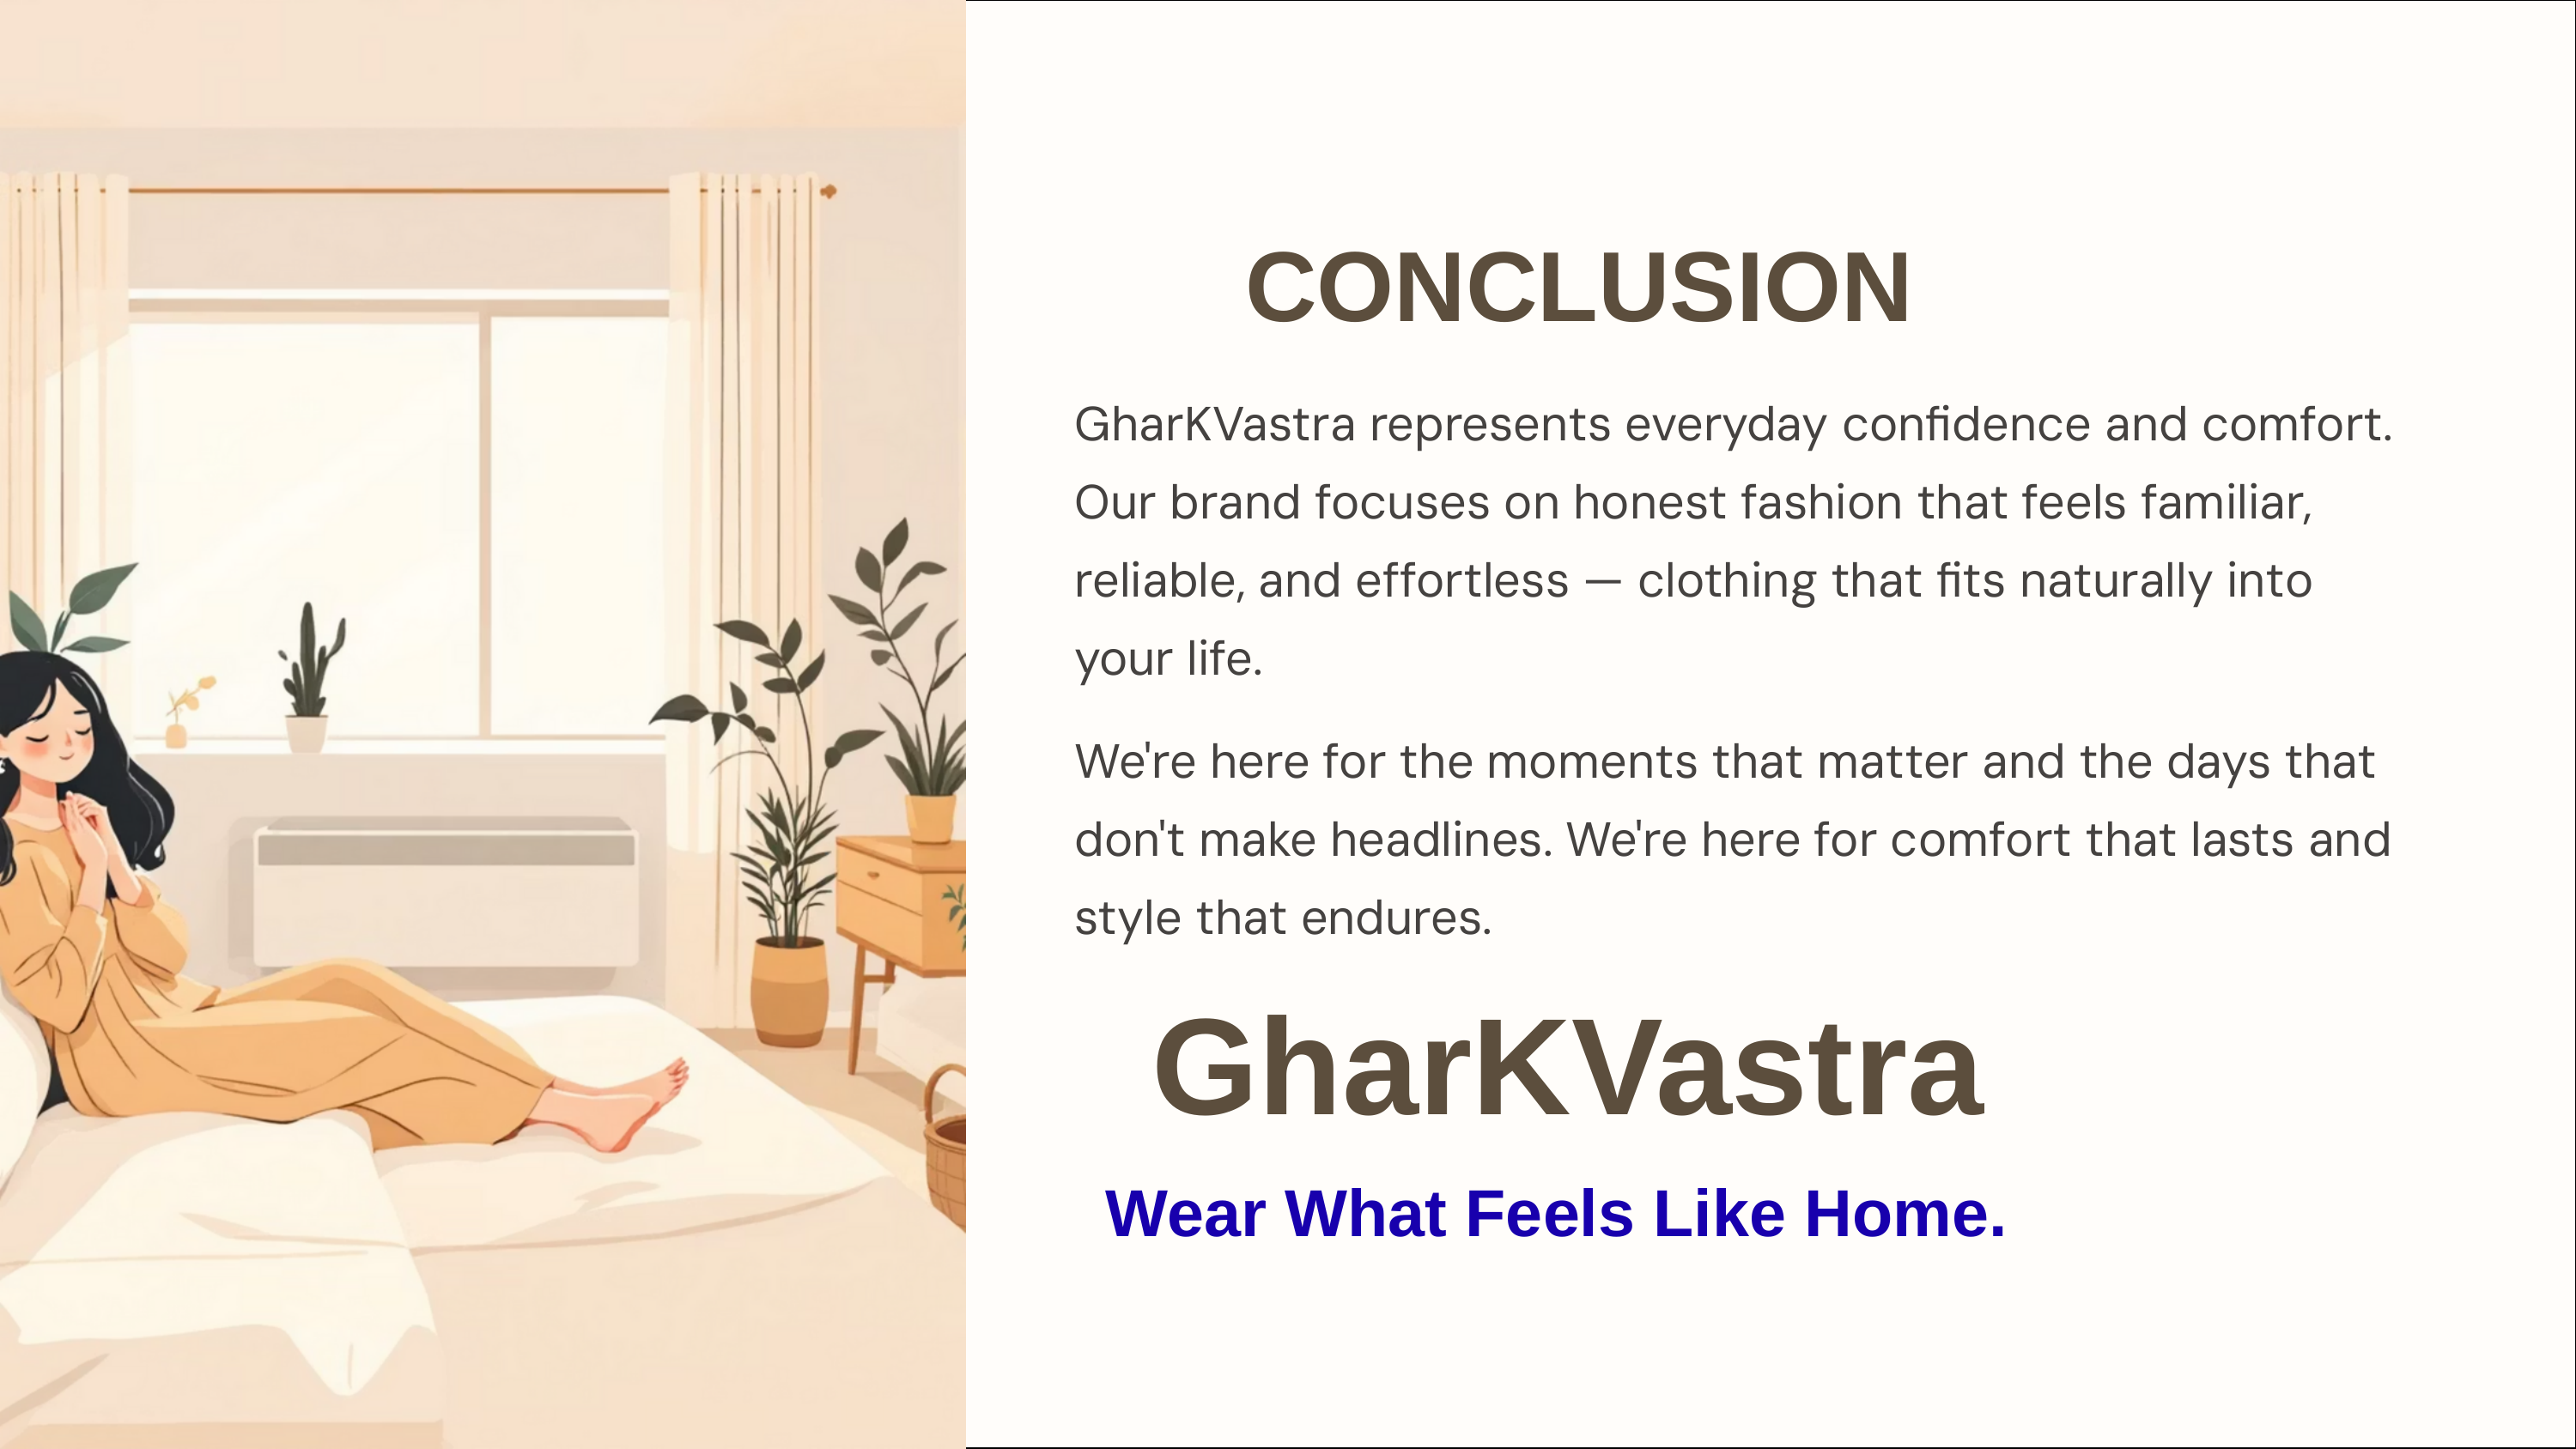

CONCLUSION
GharKVastra represents everyday confidence and comfort. Our brand focuses on honest fashion that feels familiar, reliable, and effortless — clothing that fits naturally into your life.
We're here for the moments that matter and the days that don't make headlines. We're here for comfort that lasts and style that endures.
GharKVastra
Wear What Feels Like Home.